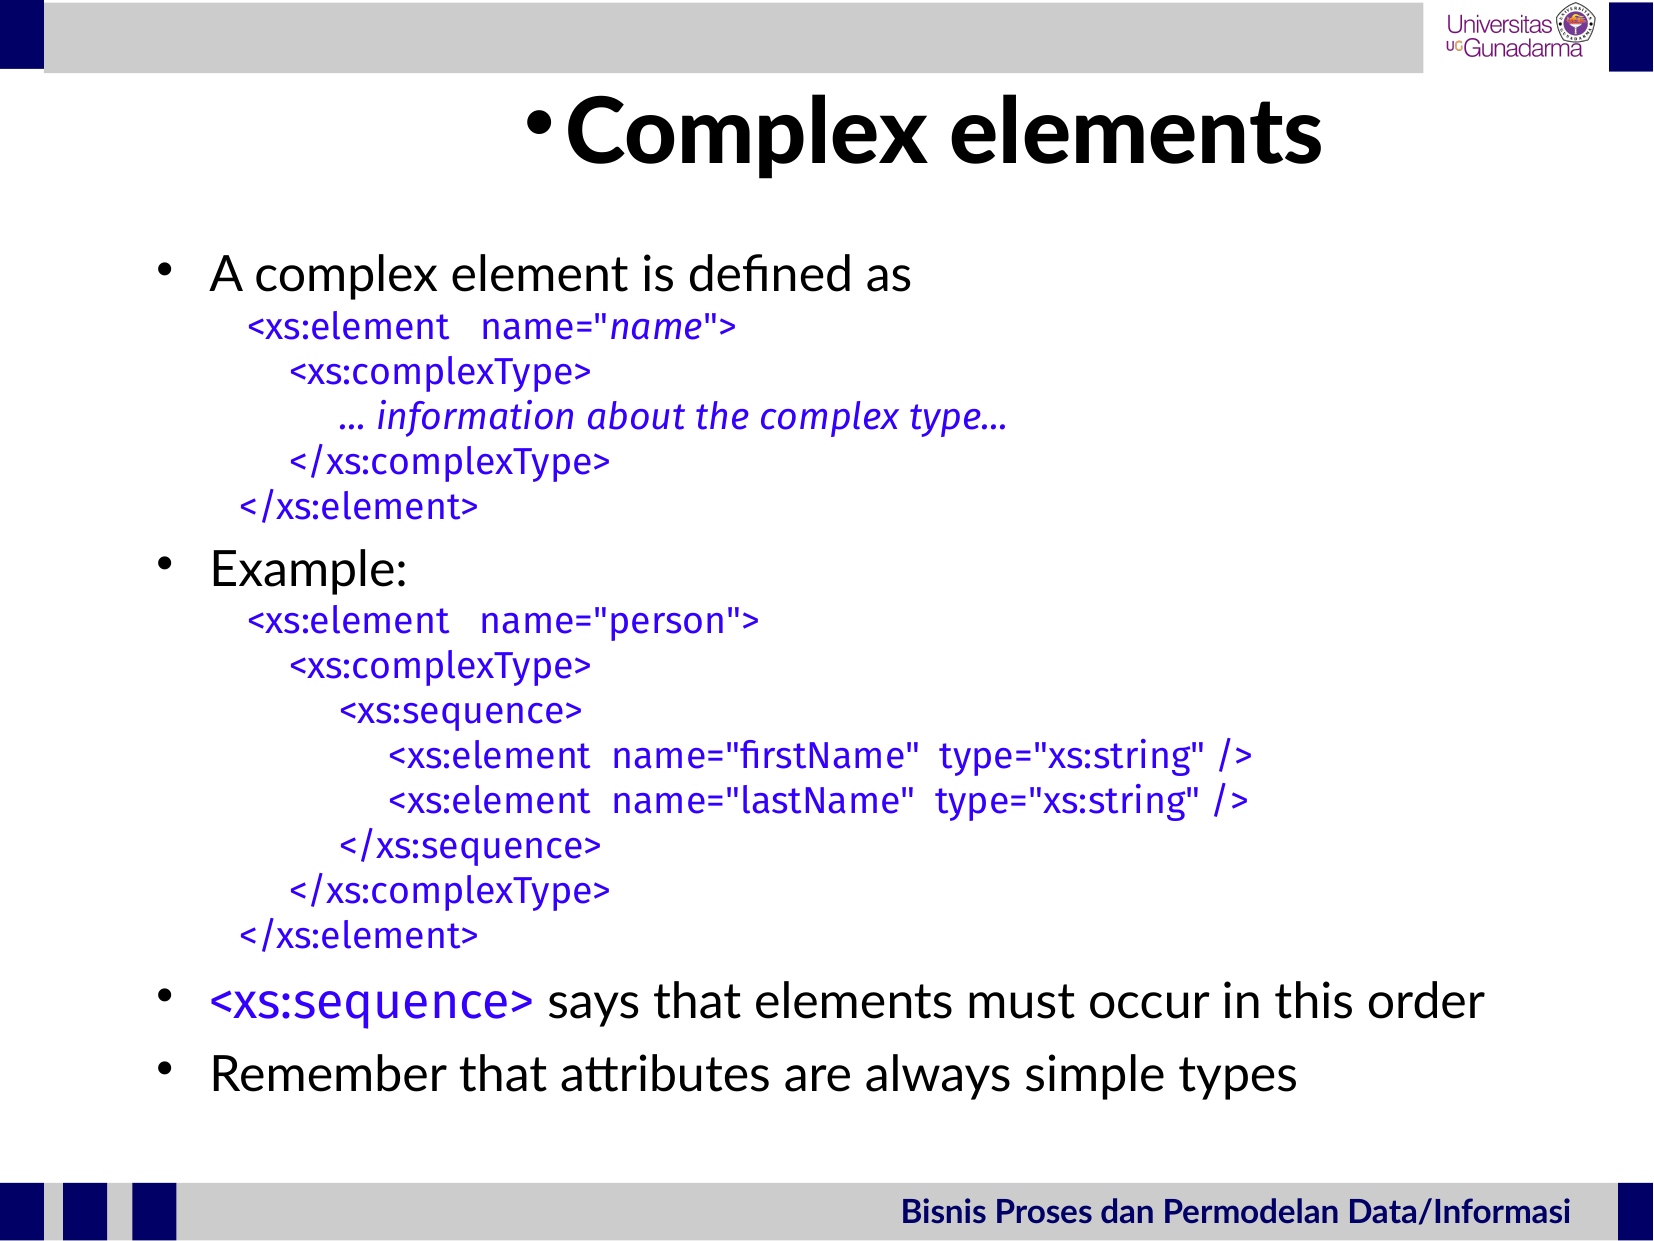

Complex elements
A complex element is defined as
    <xs:element   name="name">
        <xs:complexType>
             ... information about the complex type...
        </xs:complexType>
   </xs:element>
Example:
    <xs:element   name="person">
        <xs:complexType>
             <xs:sequence>
                  <xs:element  name="firstName"  type="xs:string" />
                  <xs:element  name="lastName"  type="xs:string" />
             </xs:sequence>
        </xs:complexType>
   </xs:element>
<xs:sequence> says that elements must occur in this order
Remember that attributes are always simple types